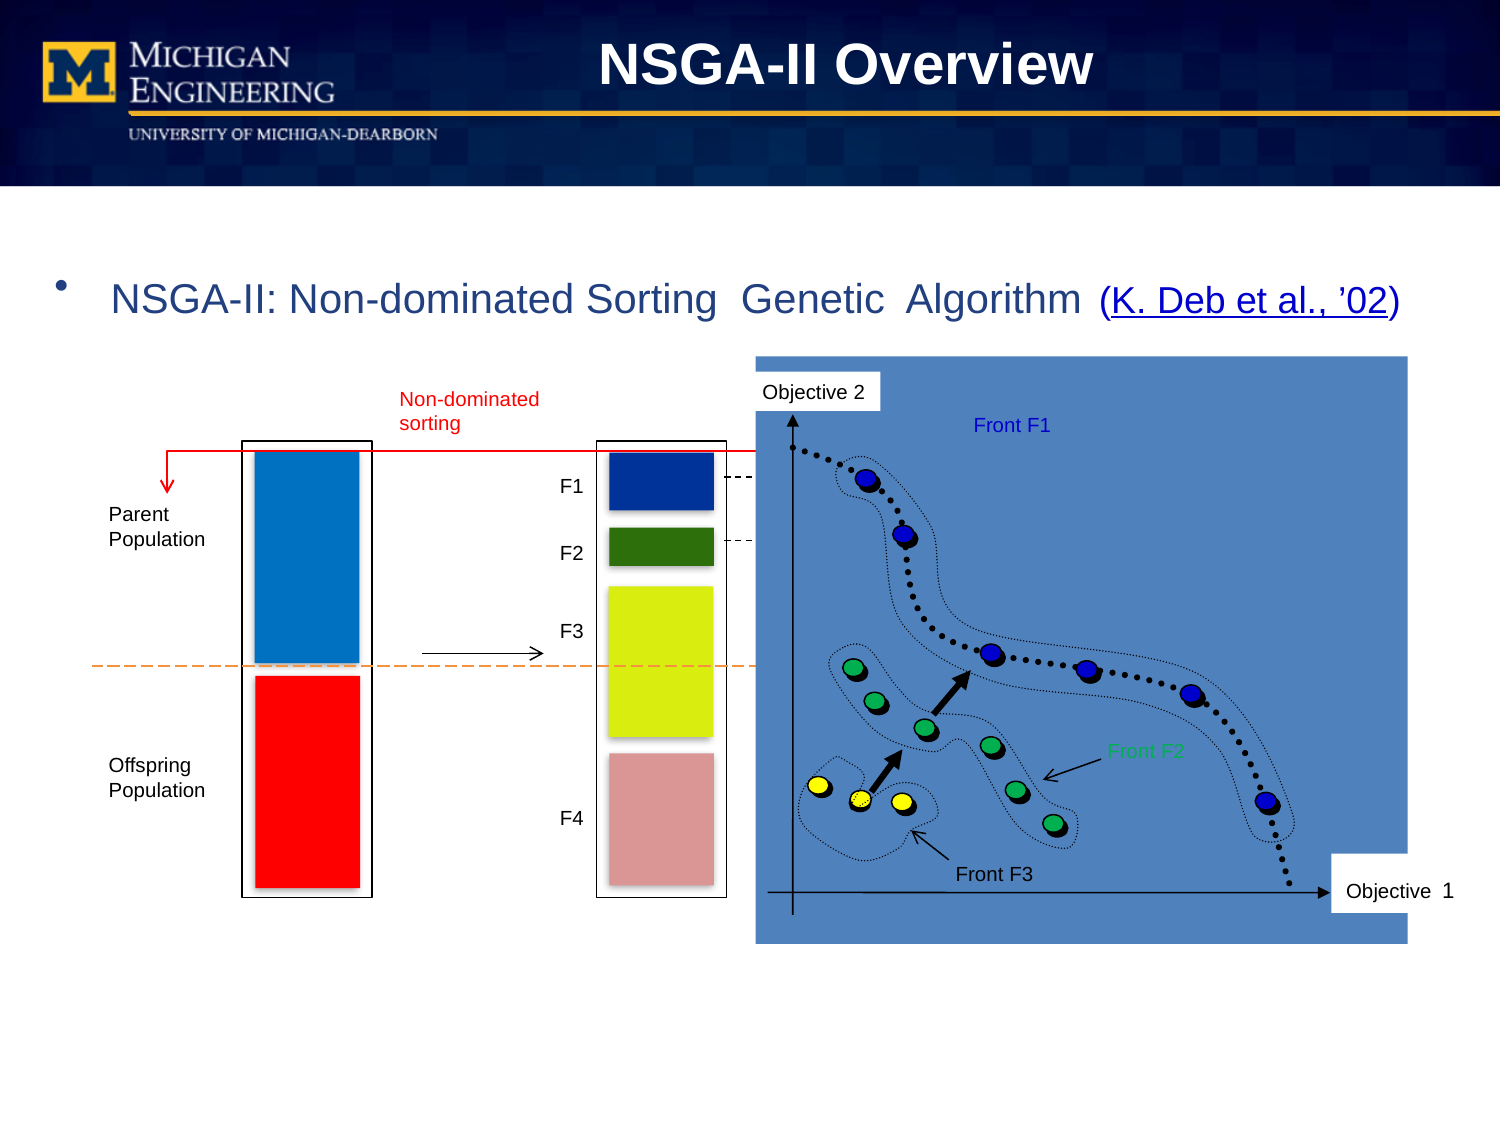

# NSGA-II Overview
NSGA-II: Non-dominated Sorting  Genetic  Algorithm (K.‎ Deb et al., ’02)

Objective 2

Objective 1

Front F1
Front F2
Front F3
Non-dominated sorting

F1

F2

F3

F4
Population in next generation

Parent Population

Offspring Population
Intra-front sorting